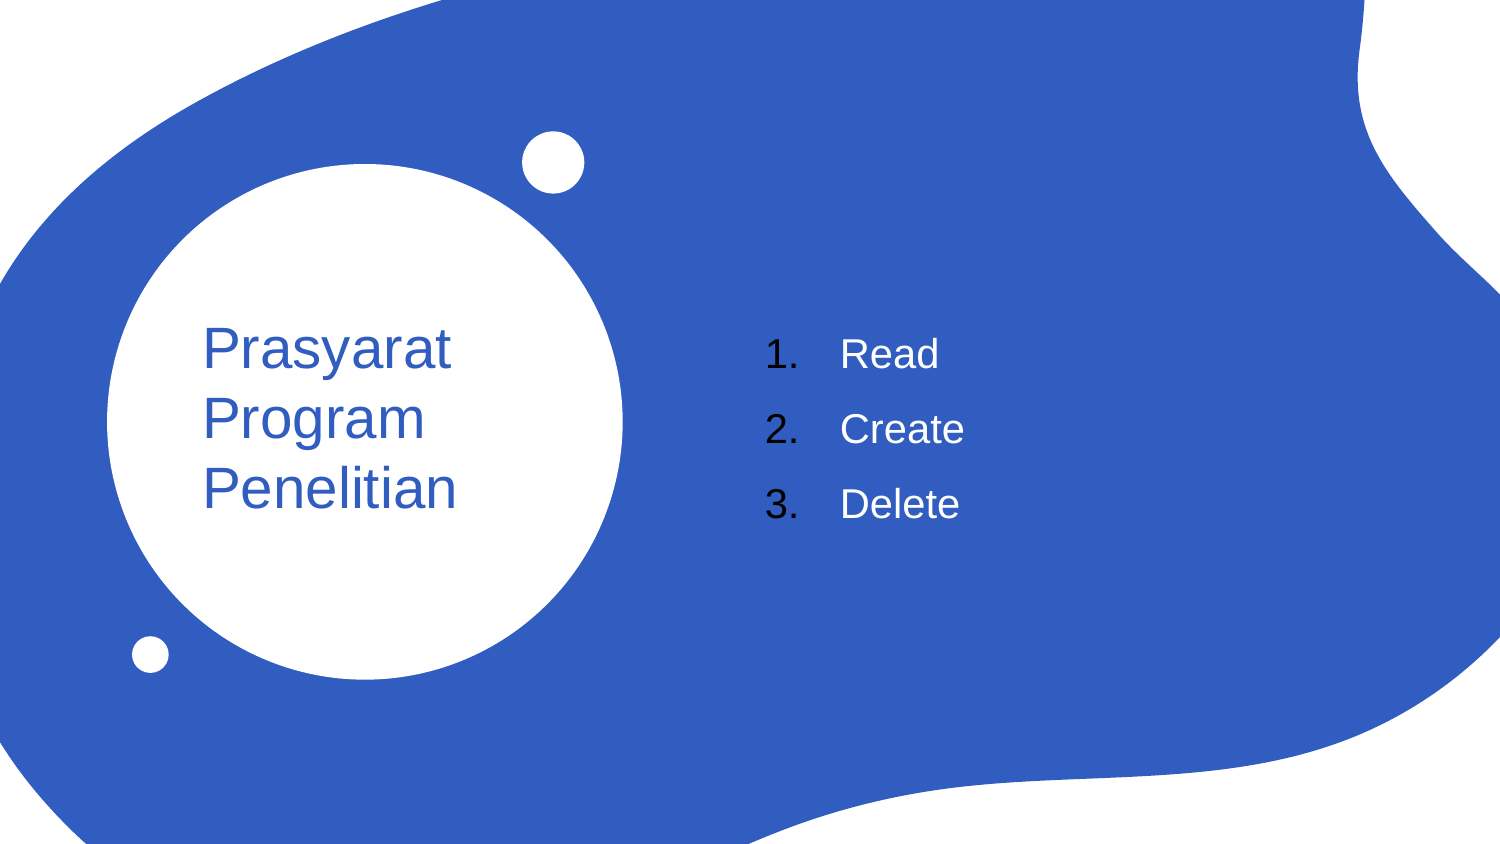

# Prasyarat Program Penelitian
Read
Create
Delete